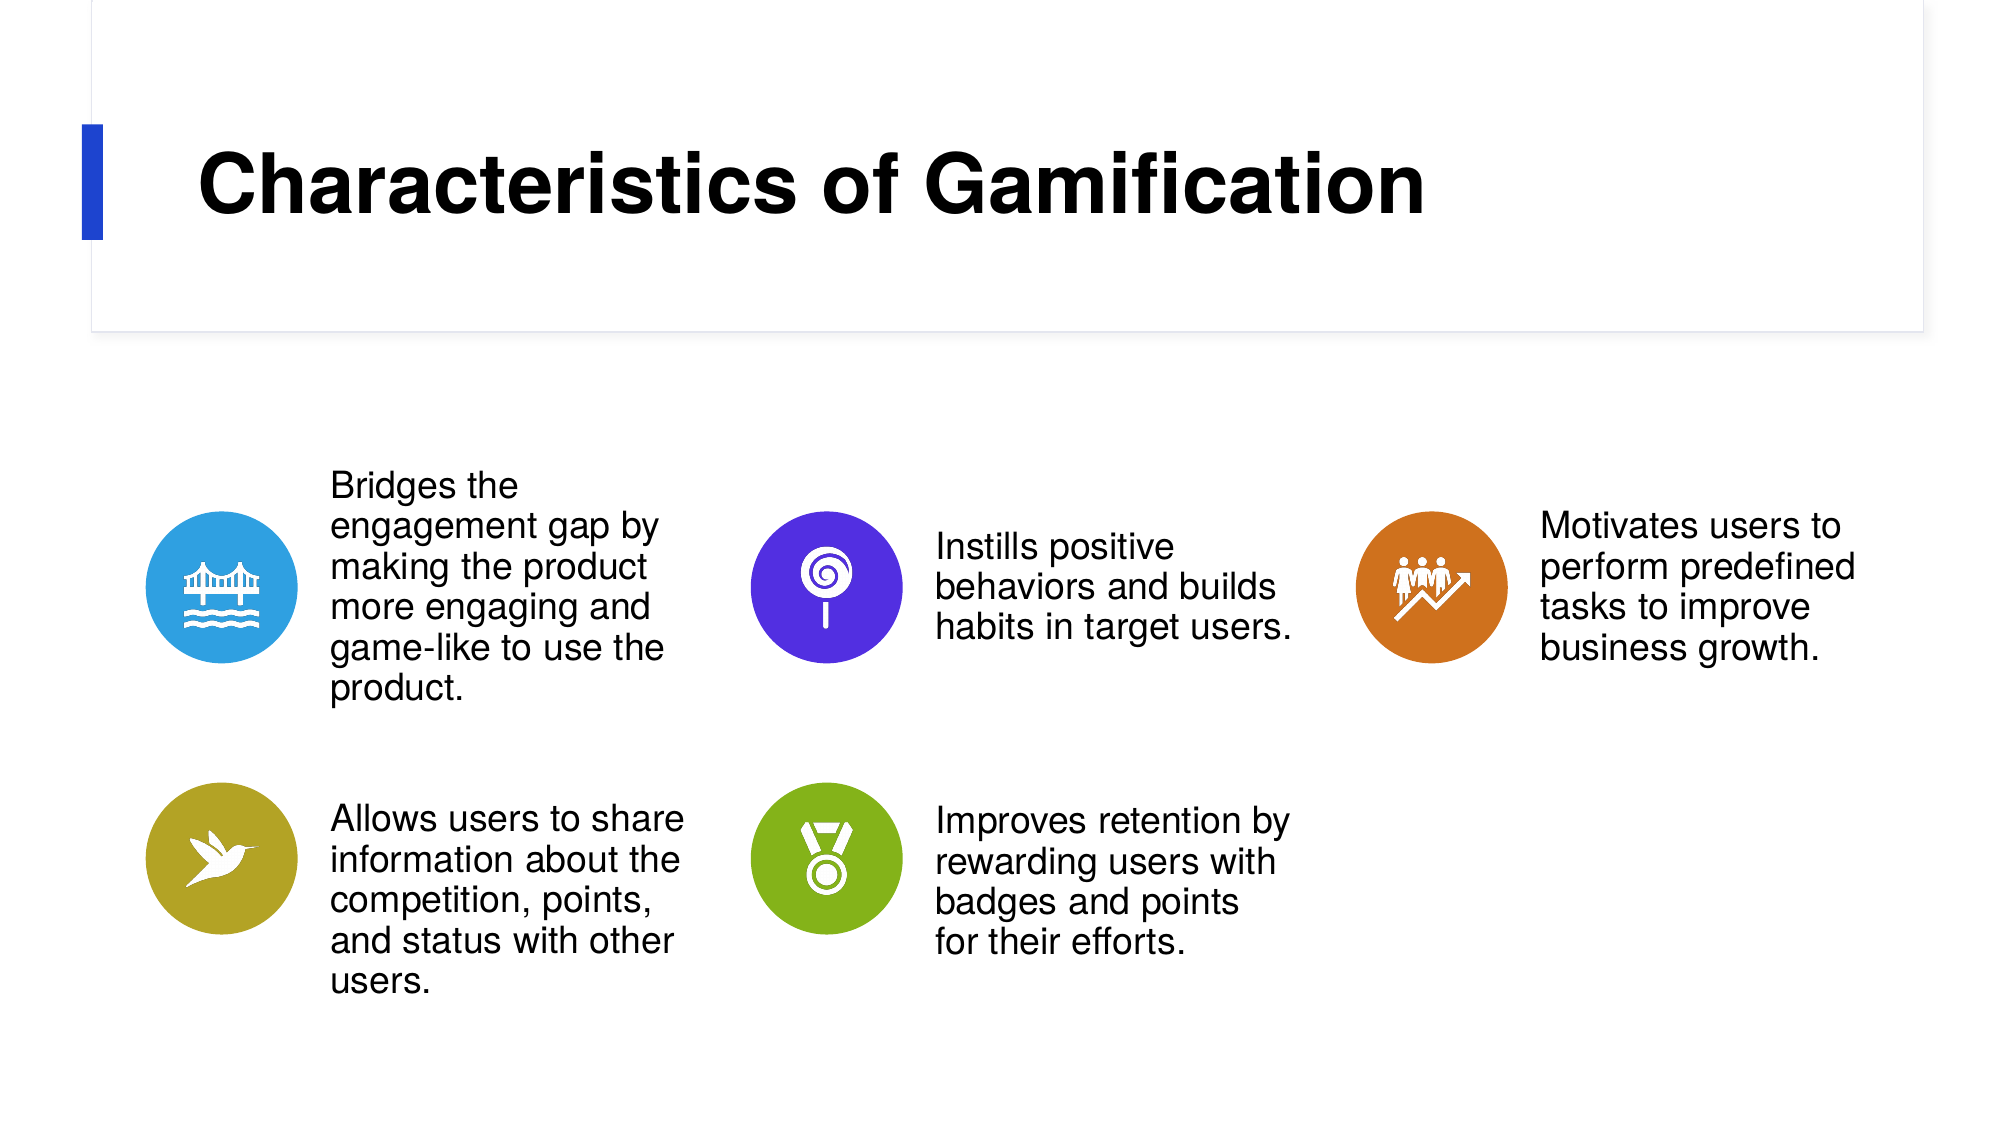

# Characteristics of Gamification

Bridges the engagement gap by making the product more engaging and game-like to use the product.
Instills positive behaviors and builds habits in target users.
Motivates users to perform predefined tasks to improve business growth.
Allows users to share information about the competition, points, and status with other users.
Improves retention by rewarding users with badges and points for their efforts.